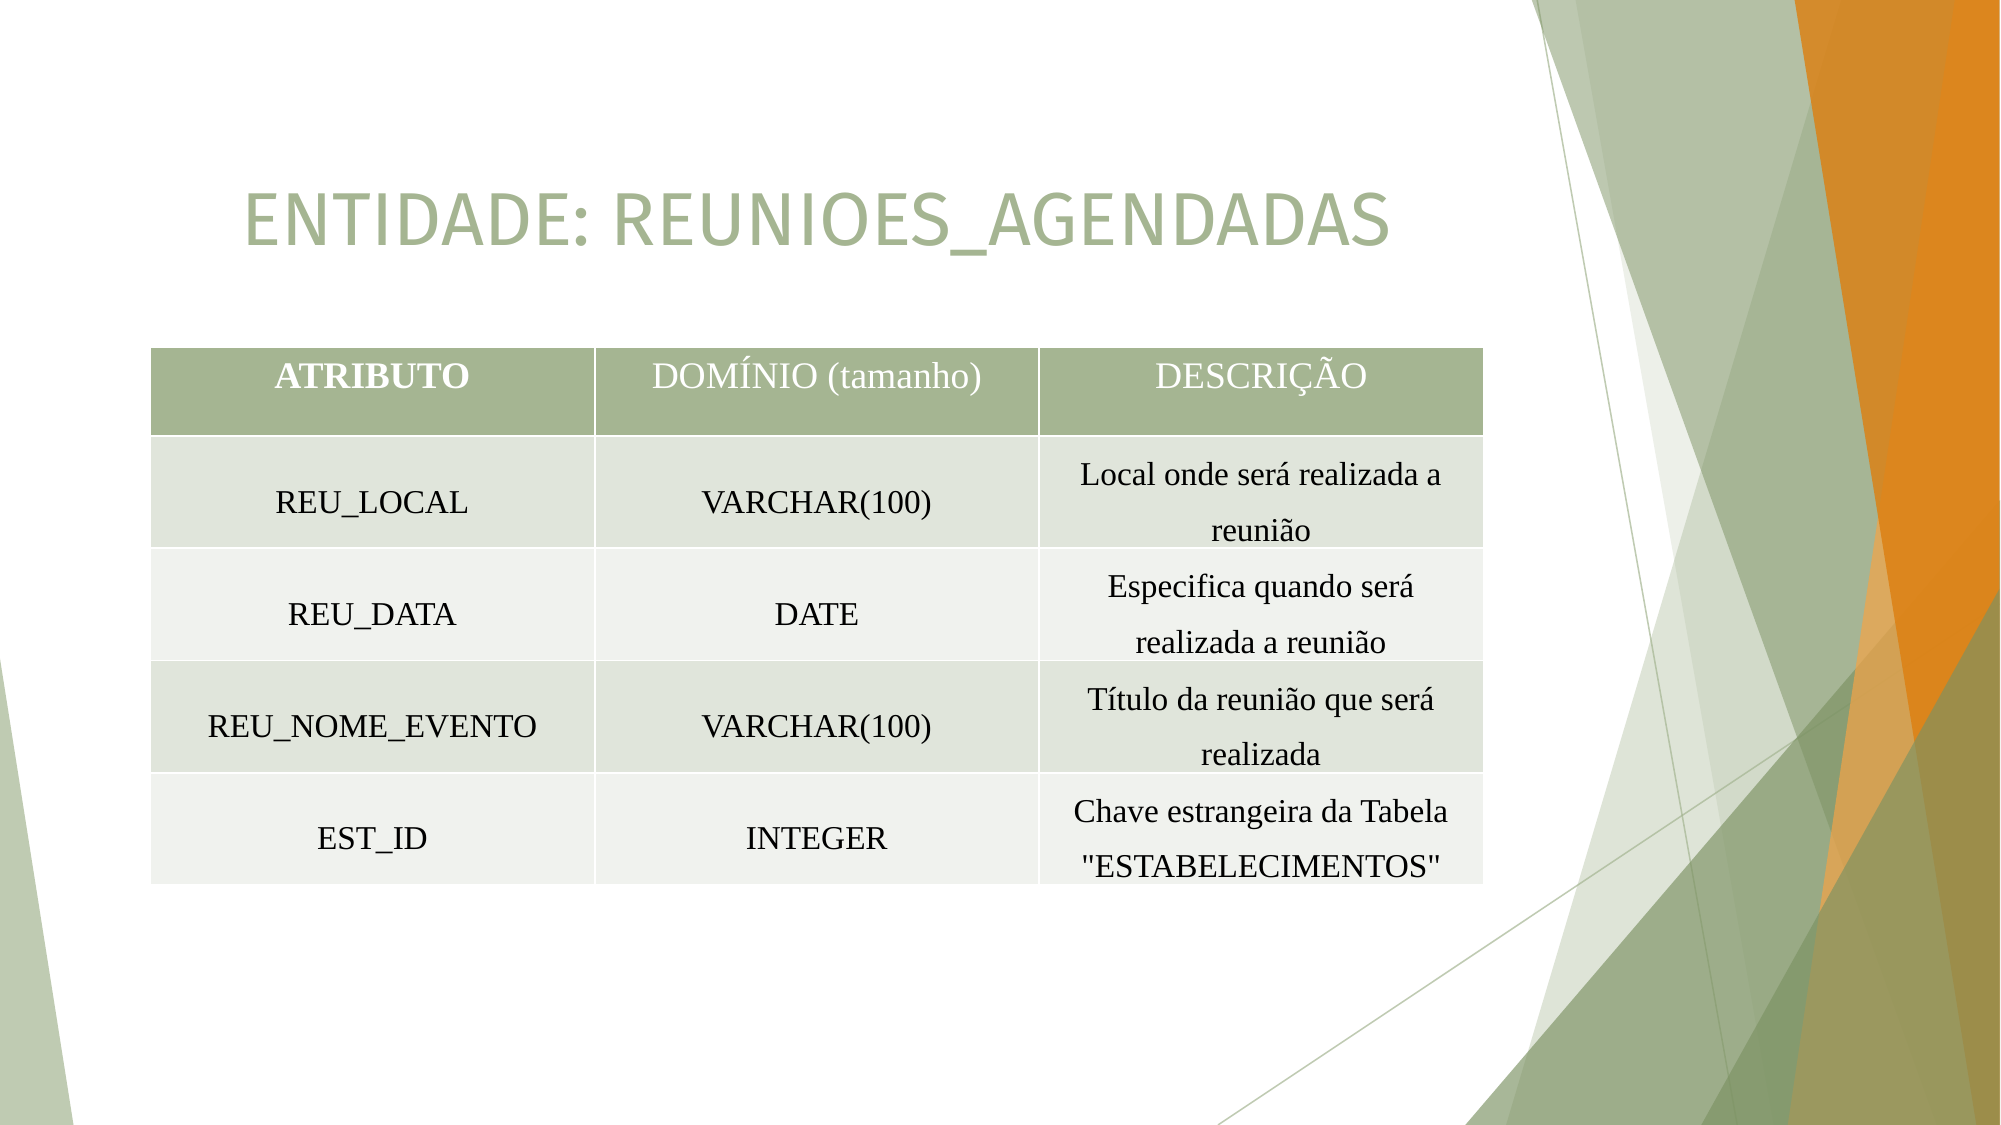

# ENTIDADE: REUNIOES_AGENDADAS
| ATRIBUTO | DOMÍNIO (tamanho) | DESCRIÇÃO |
| --- | --- | --- |
| REU\_LOCAL | VARCHAR(100) | Local onde será realizada a reunião |
| REU\_DATA | DATE | Especifica quando será realizada a reunião |
| REU\_NOME\_EVENTO | VARCHAR(100) | Título da reunião que será realizada |
| EST\_ID | INTEGER | Chave estrangeira da Tabela "ESTABELECIMENTOS" |